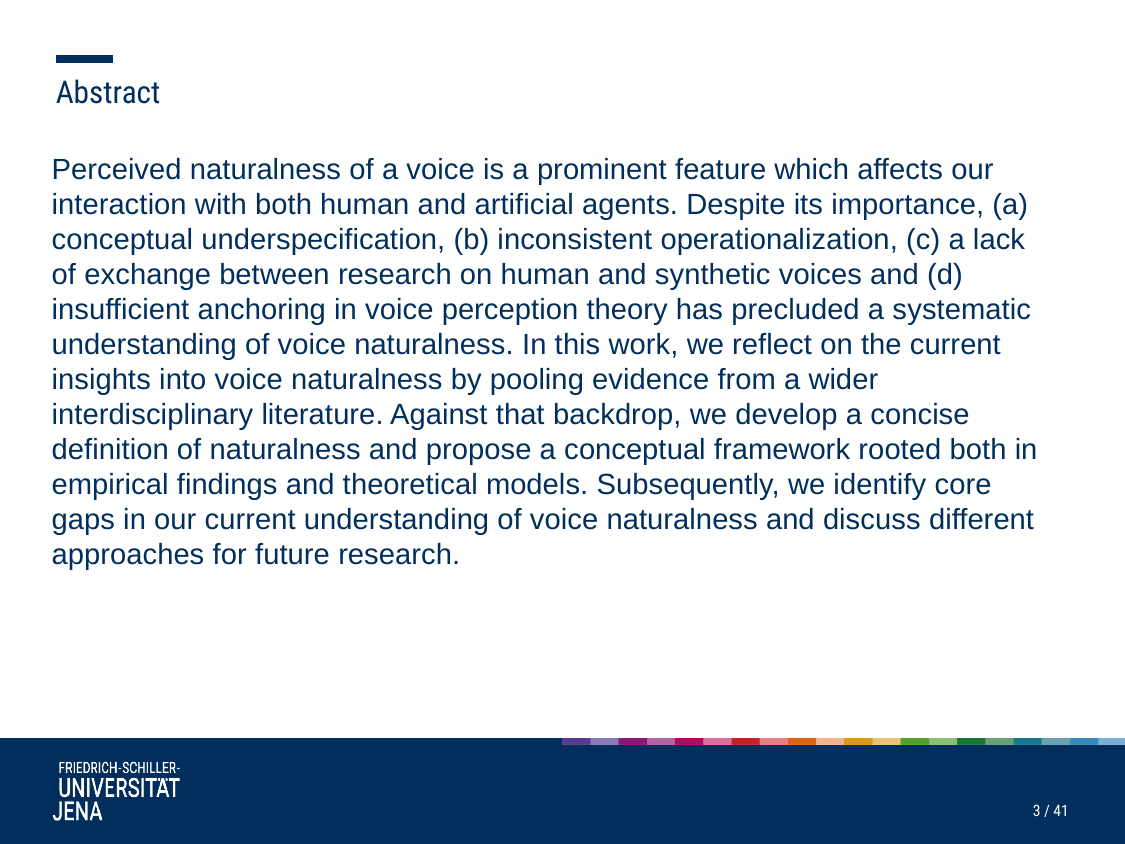

Abstract
Perceived naturalness of a voice is a prominent feature which affects our interaction with both human and artificial agents. Despite its importance, (a) conceptual underspecification, (b) inconsistent operationalization, (c) a lack of exchange between research on human and synthetic voices and (d) insufficient anchoring in voice perception theory has precluded a systematic understanding of voice naturalness. In this work, we reflect on the current insights into voice naturalness by pooling evidence from a wider interdisciplinary literature. Against that backdrop, we develop a concise definition of naturalness and propose a conceptual framework rooted both in empirical findings and theoretical models. Subsequently, we identify core gaps in our current understanding of voice naturalness and discuss different approaches for future research.